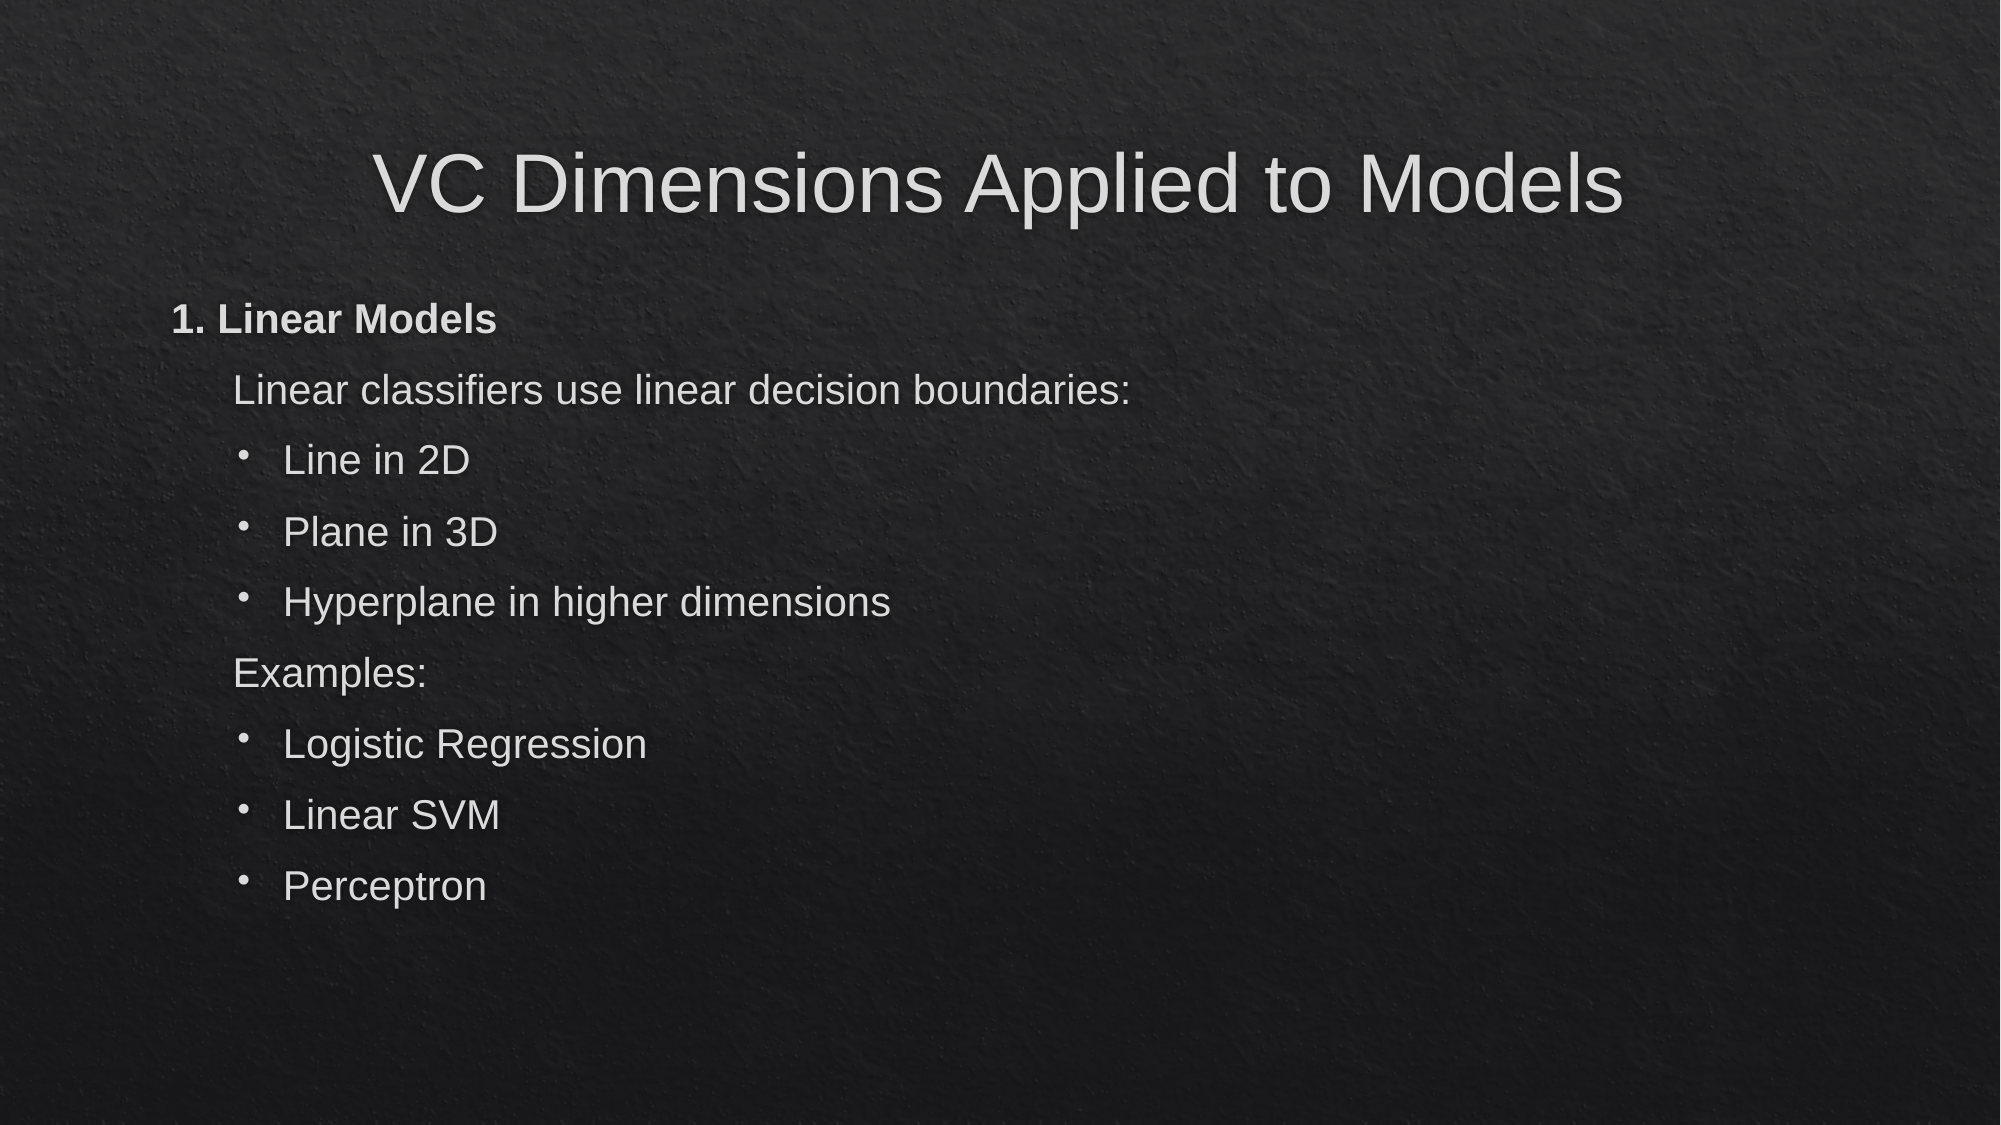

# VC Dimensions Applied to Models
1. Linear Models
Linear classifiers use linear decision boundaries:
Line in 2D
Plane in 3D
Hyperplane in higher dimensions
Examples:
Logistic Regression
Linear SVM
Perceptron